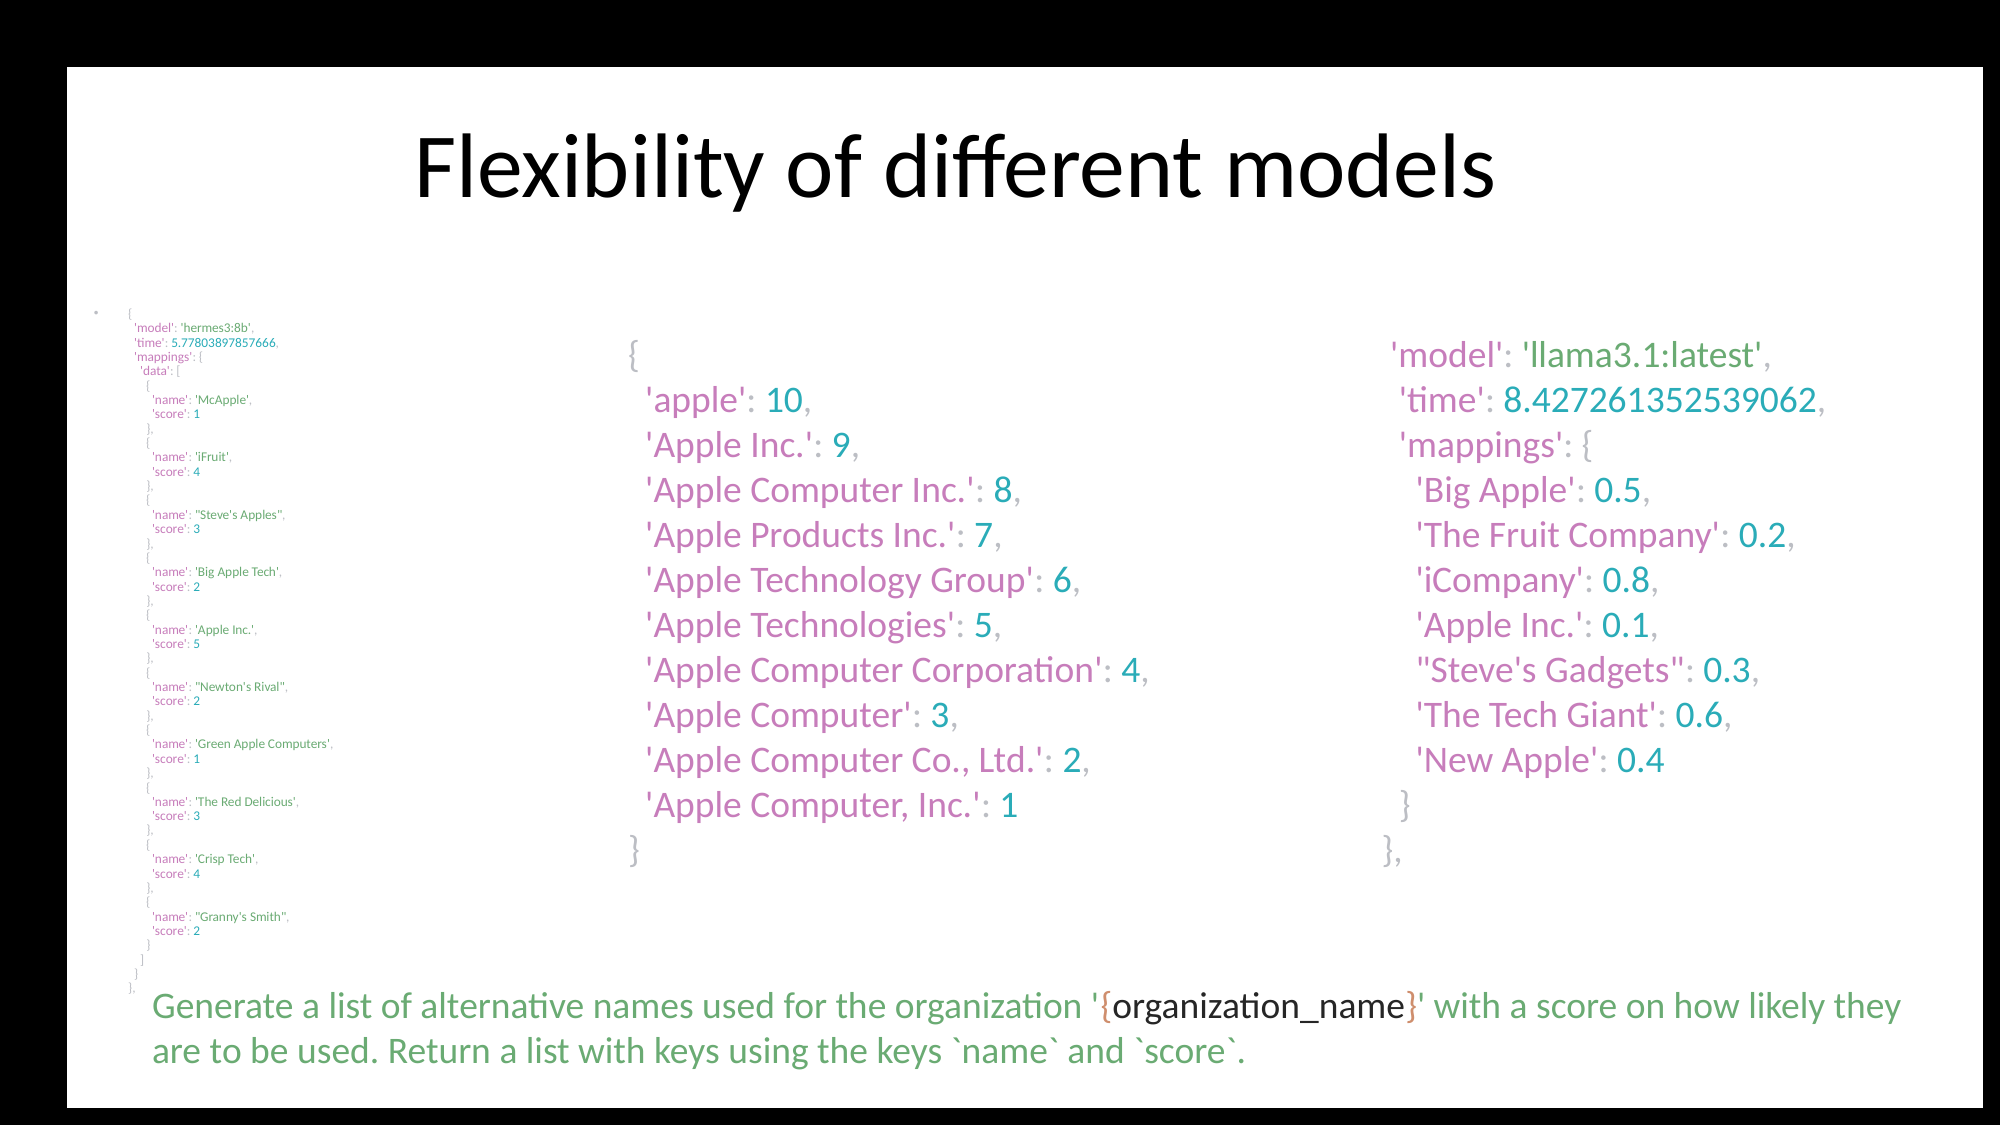

# Flexibility of different models
{
  'model': 'hermes3:8b',
  'time': 5.77803897857666,
  'mappings': {
    'data': [
      {
        'name': 'McApple',
        'score': 1
      },
      {
        'name': 'iFruit',
        'score': 4
      },
      {
        'name': "Steve's Apples",
        'score': 3
      },
      {
        'name': 'Big Apple Tech',
        'score': 2
      },
      {
        'name': 'Apple Inc.',
        'score': 5
      },
      {
        'name': "Newton's Rival",
        'score': 2
      },
      {
        'name': 'Green Apple Computers',
        'score': 1
      },
      {
        'name': 'The Red Delicious',
        'score': 3
      },
      {
        'name': 'Crisp Tech',
        'score': 4
      },
      {
        'name': "Granny's Smith",
        'score': 2
      }
    ]
  }
},
{
  'apple': 10,
  'Apple Inc.': 9,
  'Apple Computer Inc.': 8,
  'Apple Products Inc.': 7,
  'Apple Technology Group': 6,
  'Apple Technologies': 5,
  'Apple Computer Corporation': 4,
  'Apple Computer': 3,
  'Apple Computer Co., Ltd.': 2,
  'Apple Computer, Inc.': 1
}

 'model': 'llama3.1:latest',
  'time': 8.427261352539062,
  'mappings': {
    'Big Apple': 0.5,
    'The Fruit Company': 0.2,
    'iCompany': 0.8,
    'Apple Inc.': 0.1,
    "Steve's Gadgets": 0.3,
    'The Tech Giant': 0.6,
    'New Apple': 0.4
  }
},
Generate a list of alternative names used for the organization '{organization_name}' with a score on how likely they are to be used. Return a list with keys using the keys `name` and `score`.